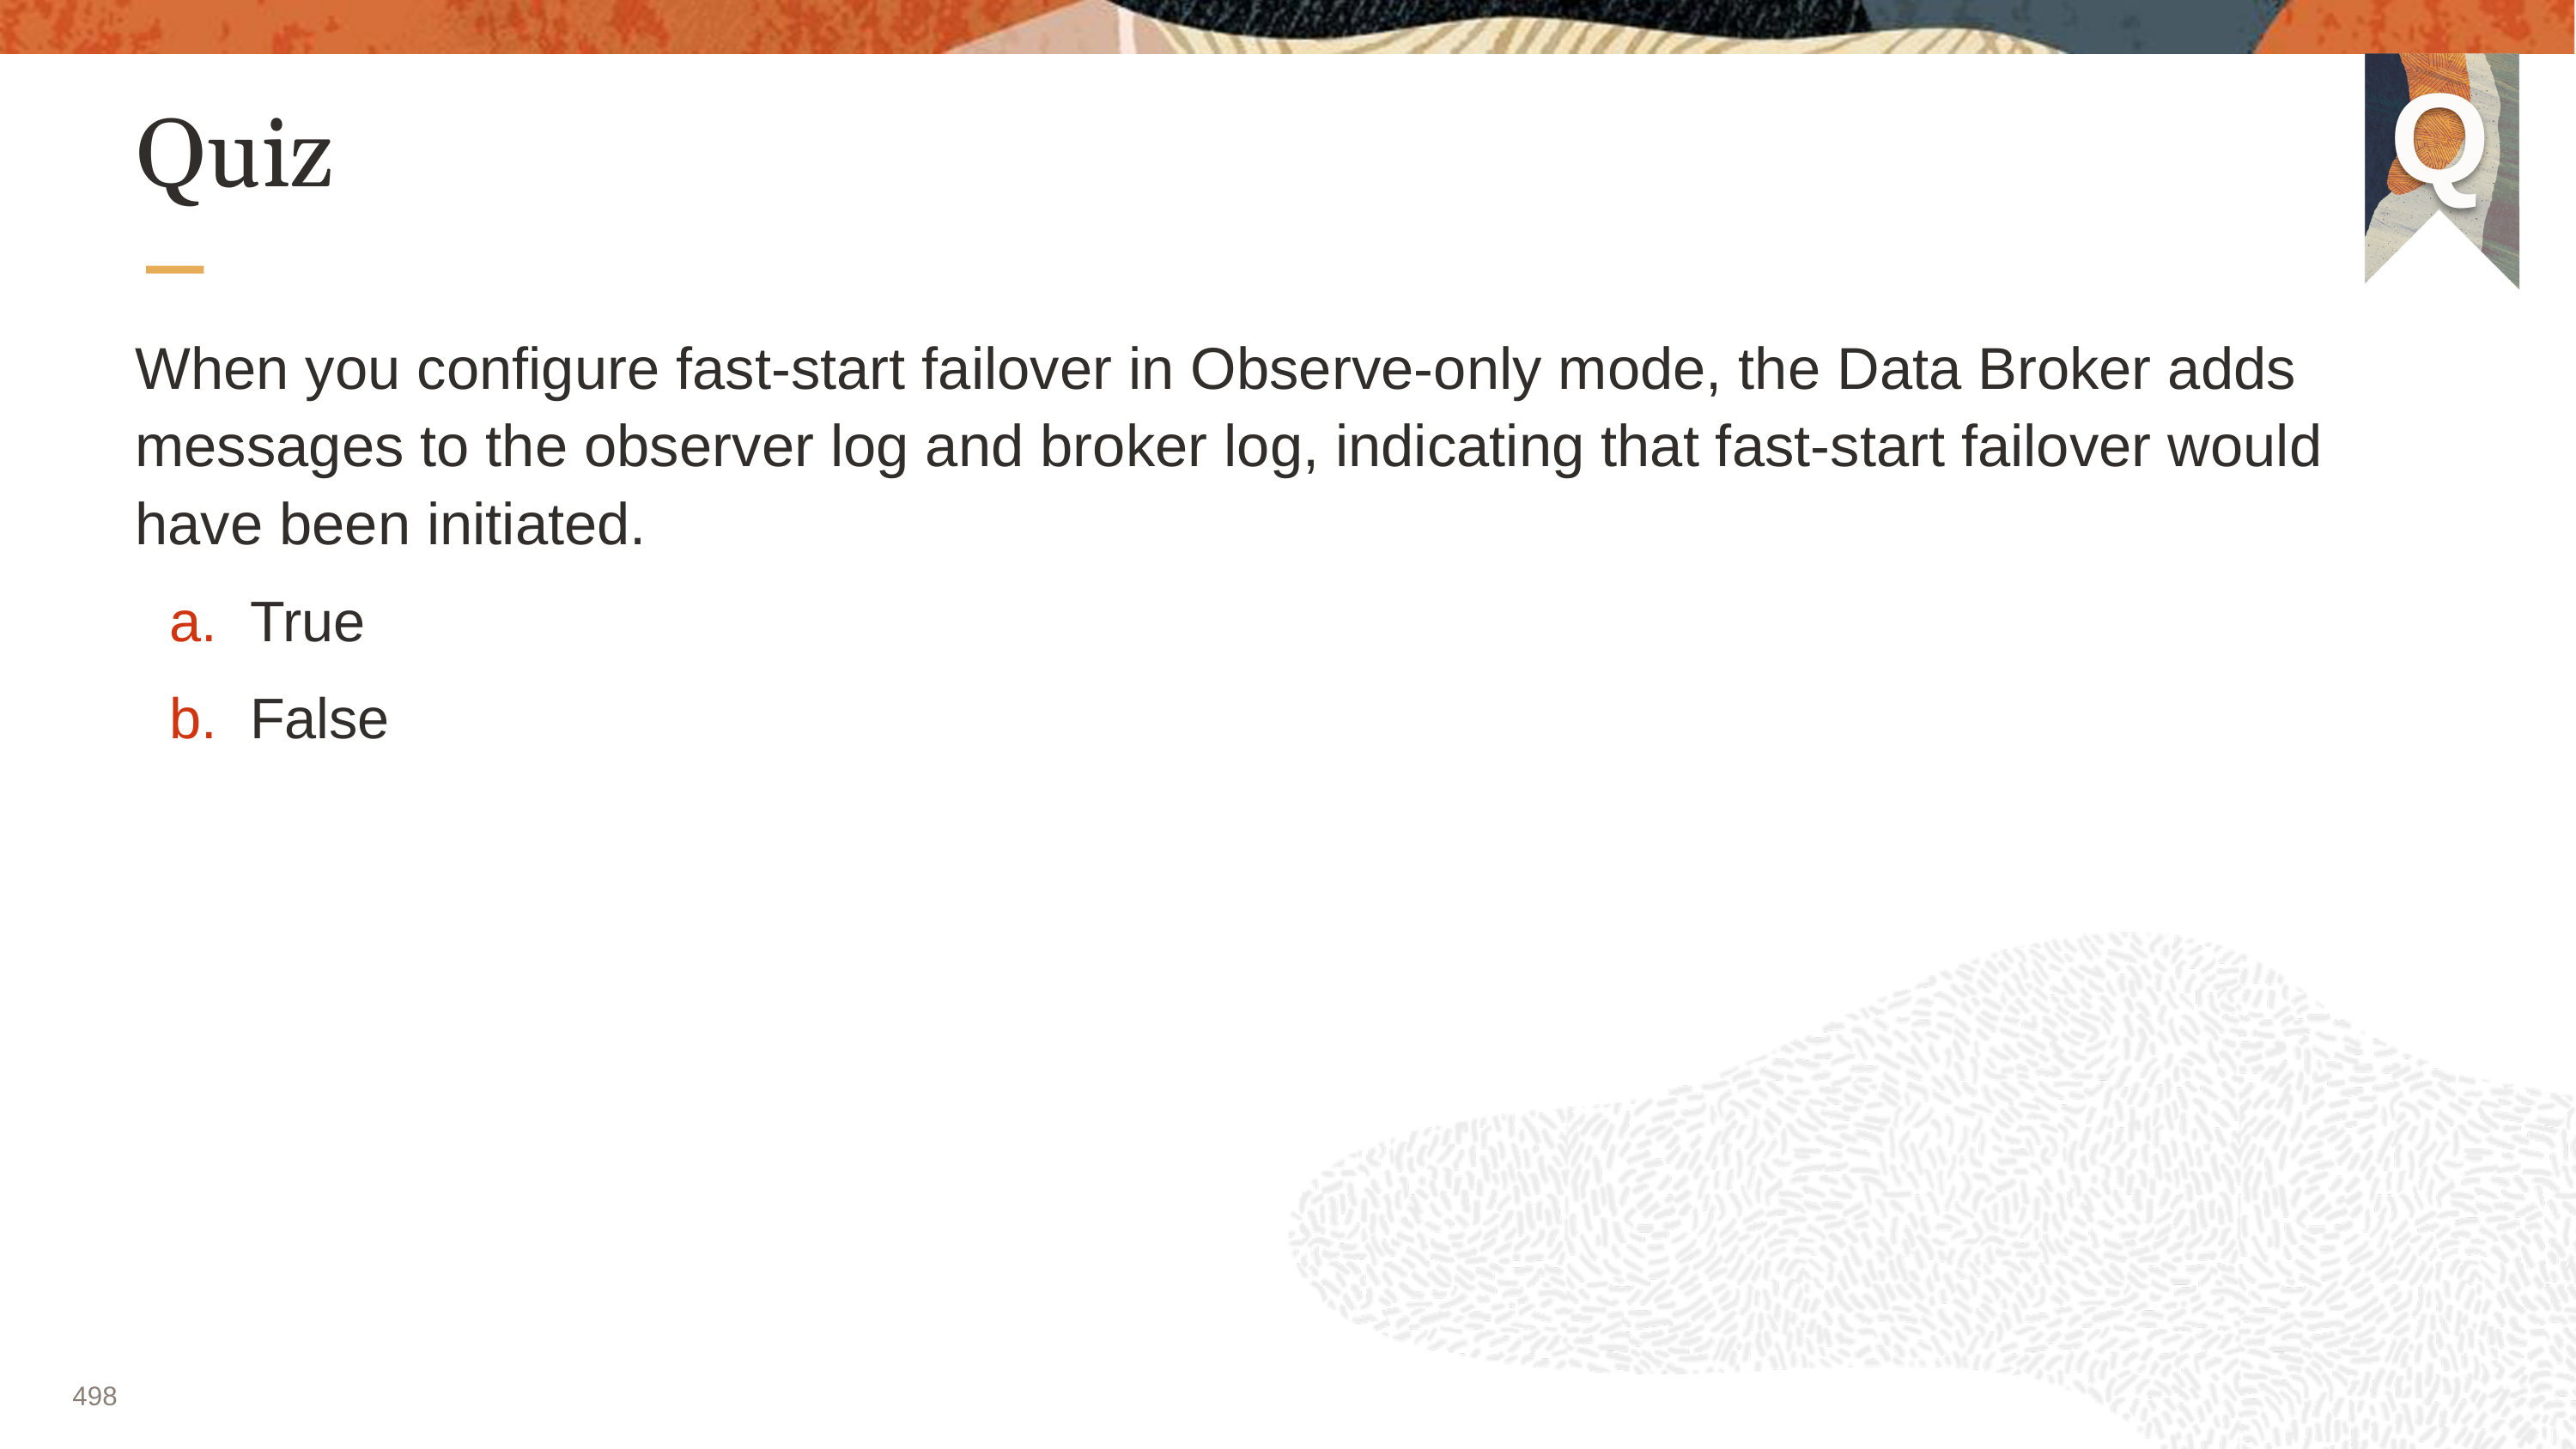

# Quiz
When you configure fast-start failover in Observe-only mode, the Data Broker adds messages to the observer log and broker log, indicating that fast-start failover would have been initiated.
True
False